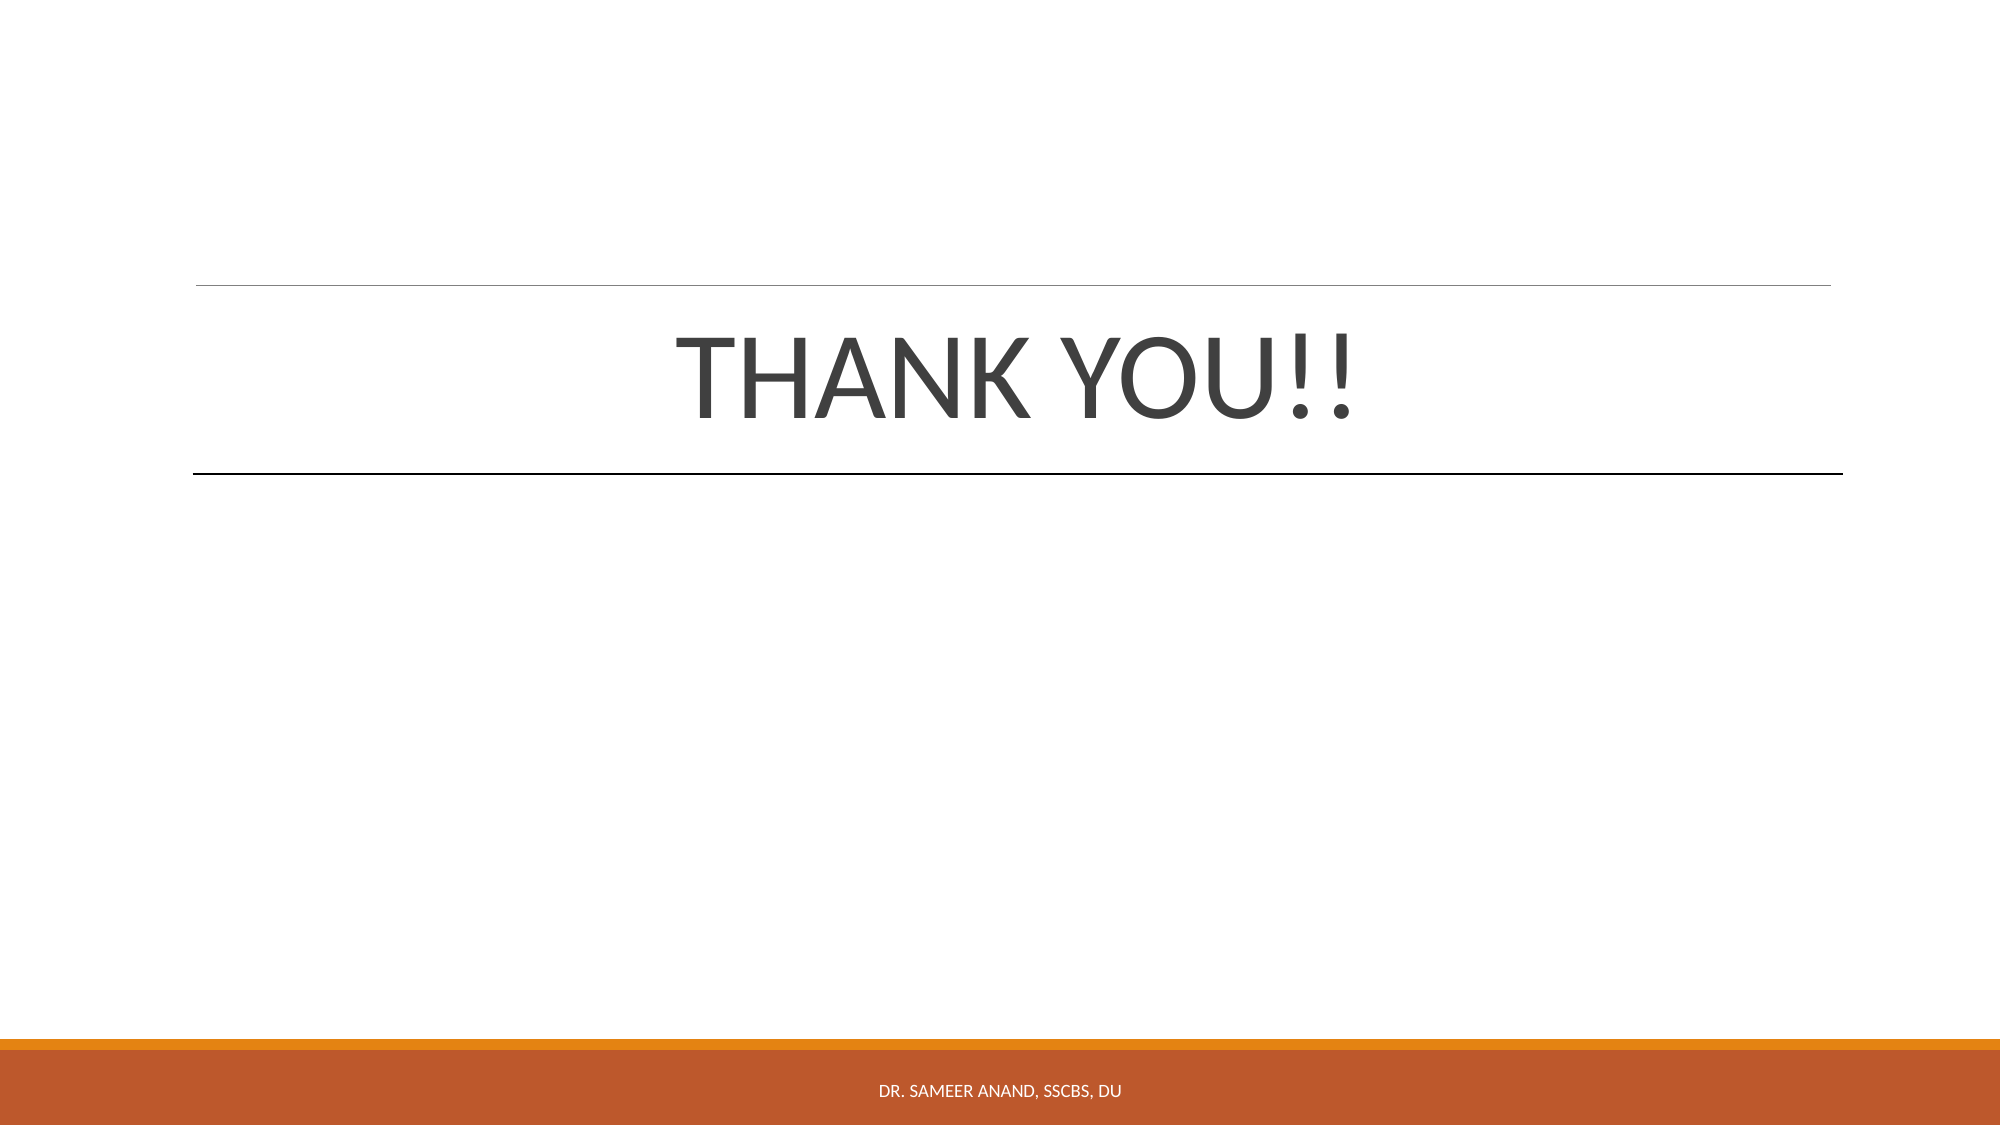

THANK YOU!!
Dr. Sameer Anand, SSCBS, DU